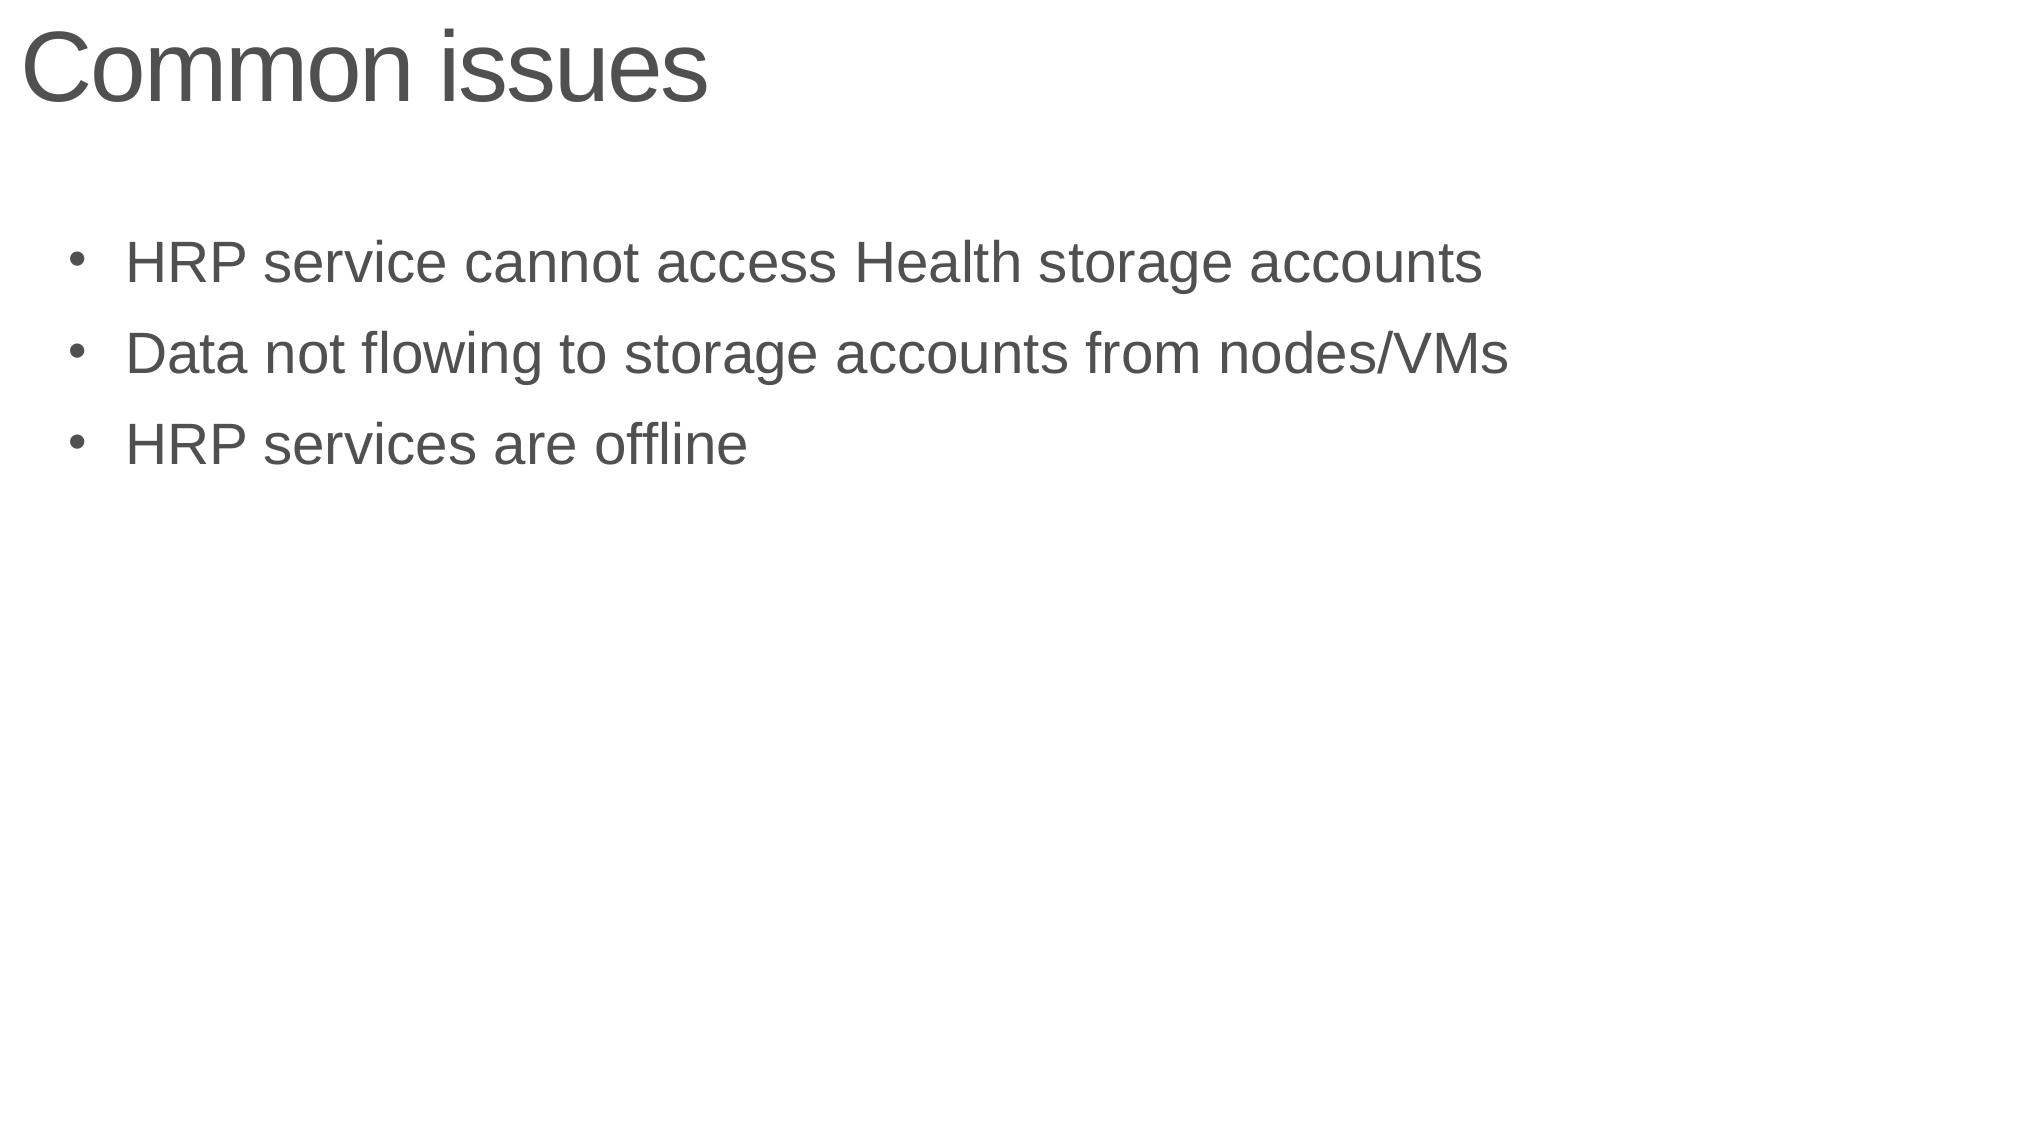

# Common issues
HRP service cannot access Health storage accounts
Data not flowing to storage accounts from nodes/VMs
HRP services are offline